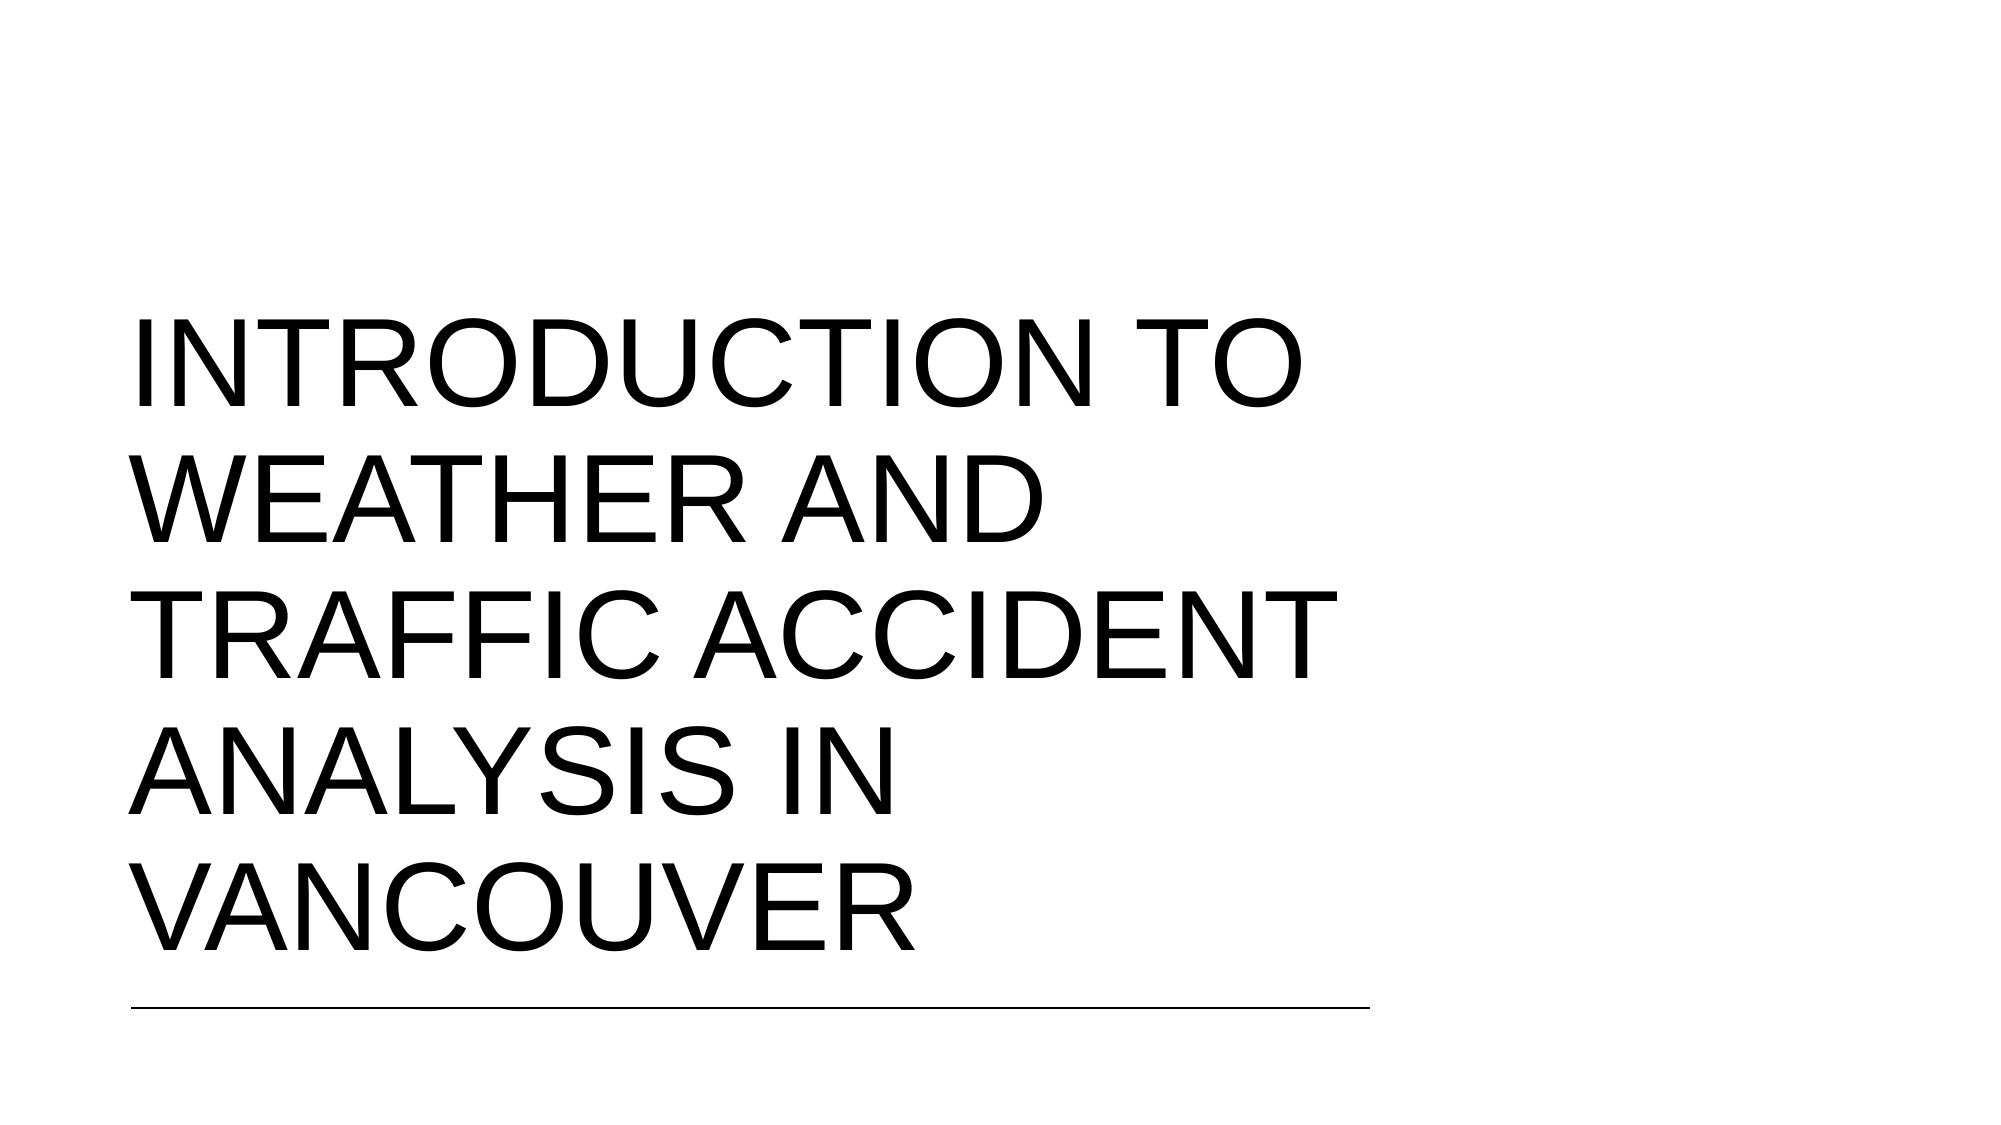

# Introduction to Weather and Traffic Accident Analysis in Vancouver